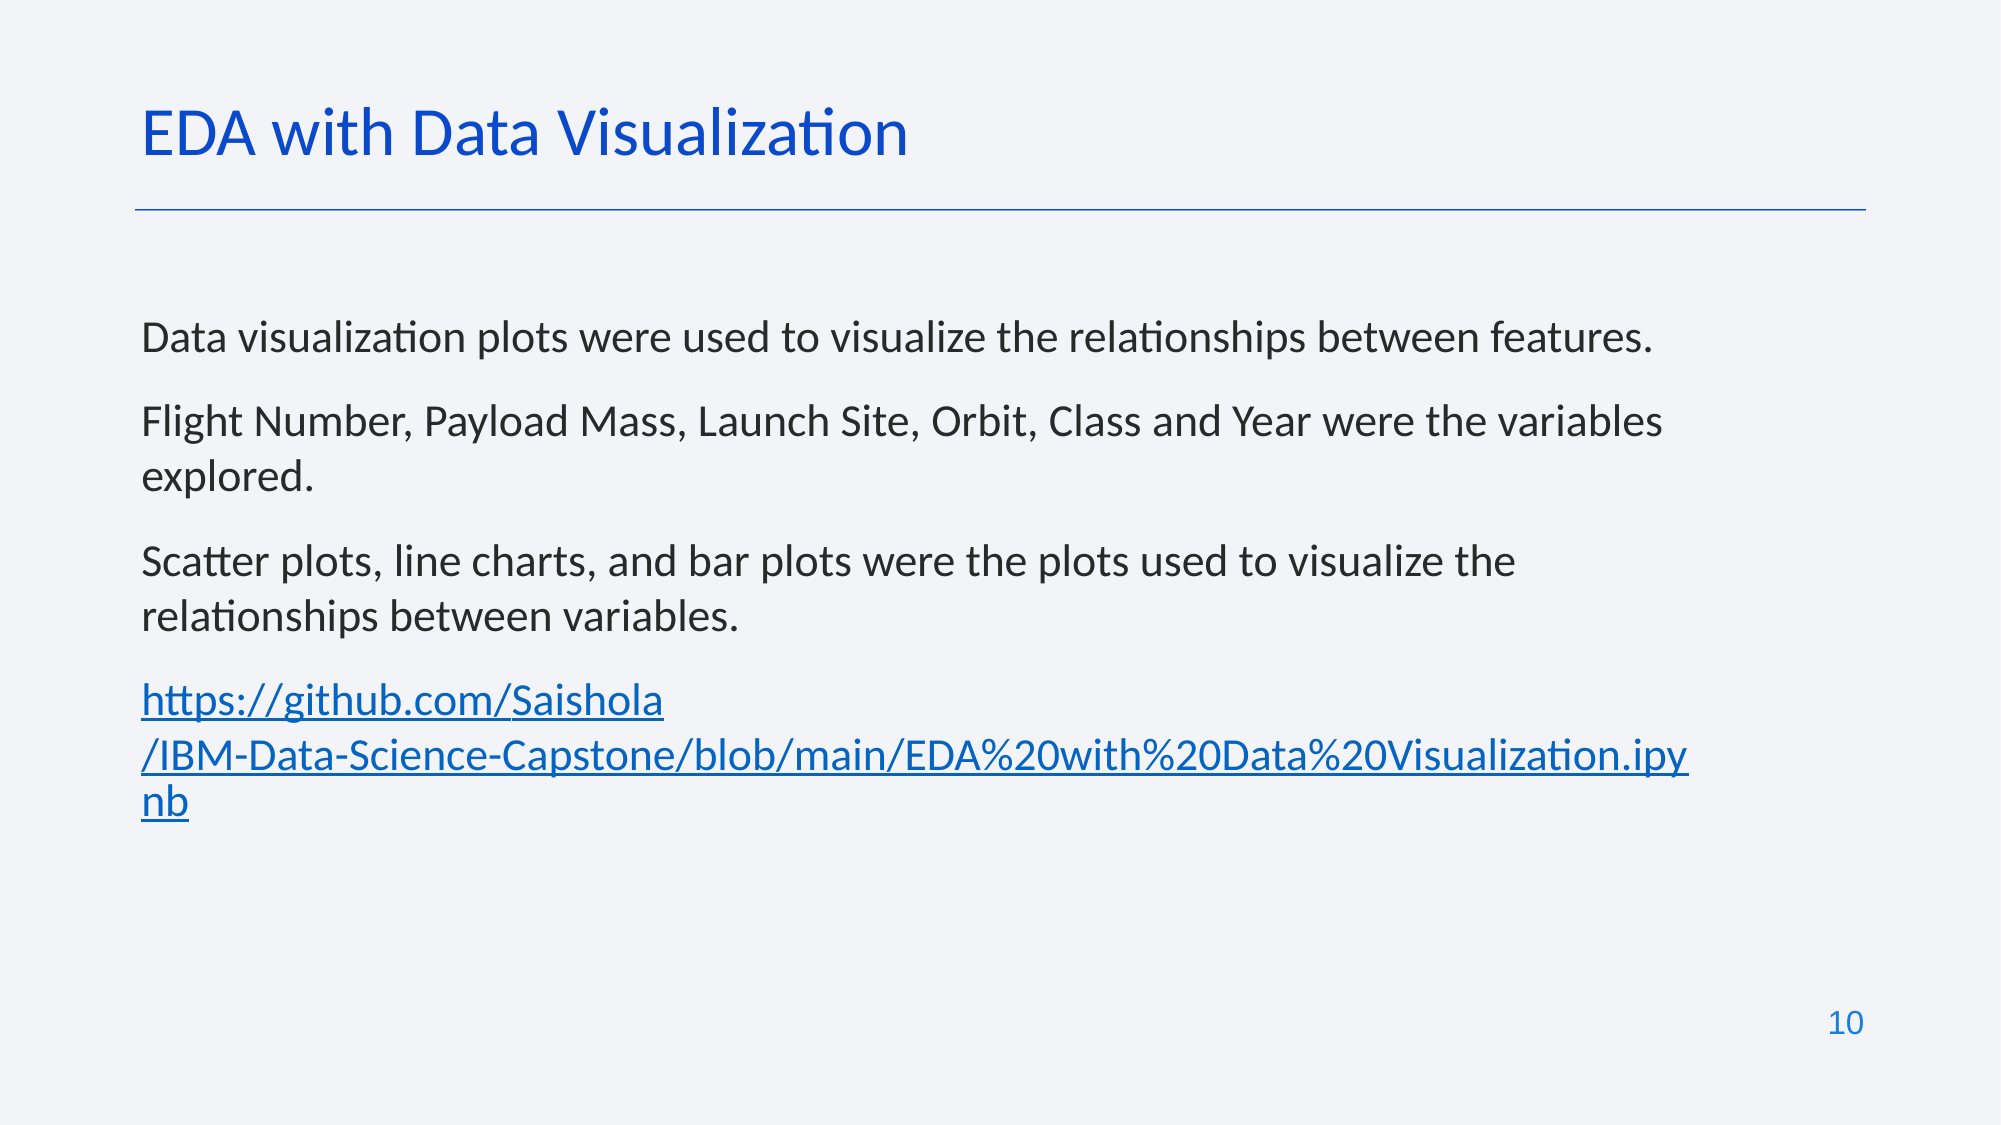

EDA with Data Visualization
Data visualization plots were used to visualize the relationships between features.
Flight Number, Payload Mass, Launch Site, Orbit, Class and Year were the variables explored.
Scatter plots, line charts, and bar plots were the plots used to visualize the relationships between variables.
https://github.com/Saishola/IBM-Data-Science-Capstone/blob/main/EDA%20with%20Data%20Visualization.ipynb
10